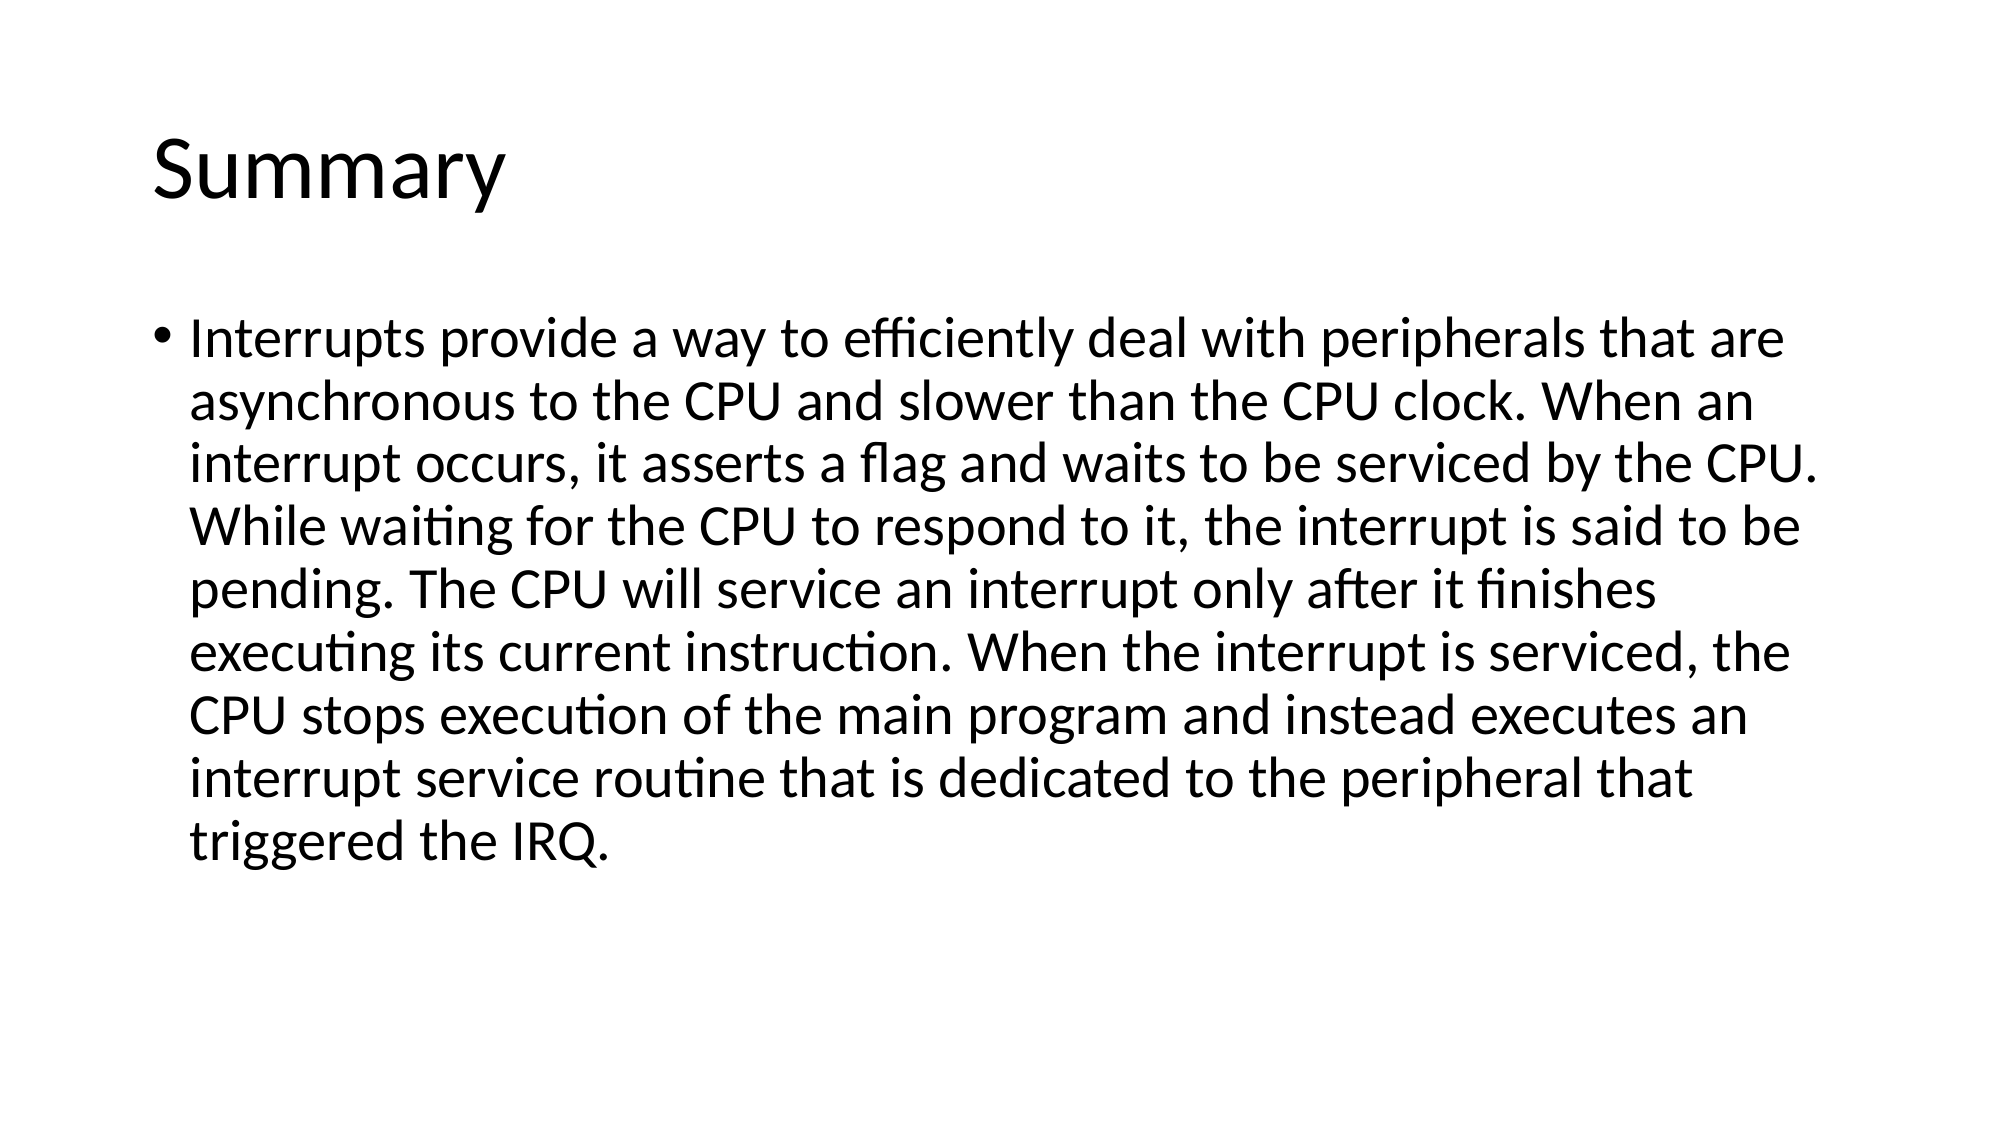

# Summary
Interrupts provide a way to efficiently deal with peripherals that are asynchronous to the CPU and slower than the CPU clock. When an interrupt occurs, it asserts a flag and waits to be serviced by the CPU. While waiting for the CPU to respond to it, the interrupt is said to be pending. The CPU will service an interrupt only after it finishes executing its current instruction. When the interrupt is serviced, the CPU stops execution of the main program and instead executes an interrupt service routine that is dedicated to the peripheral that triggered the IRQ.